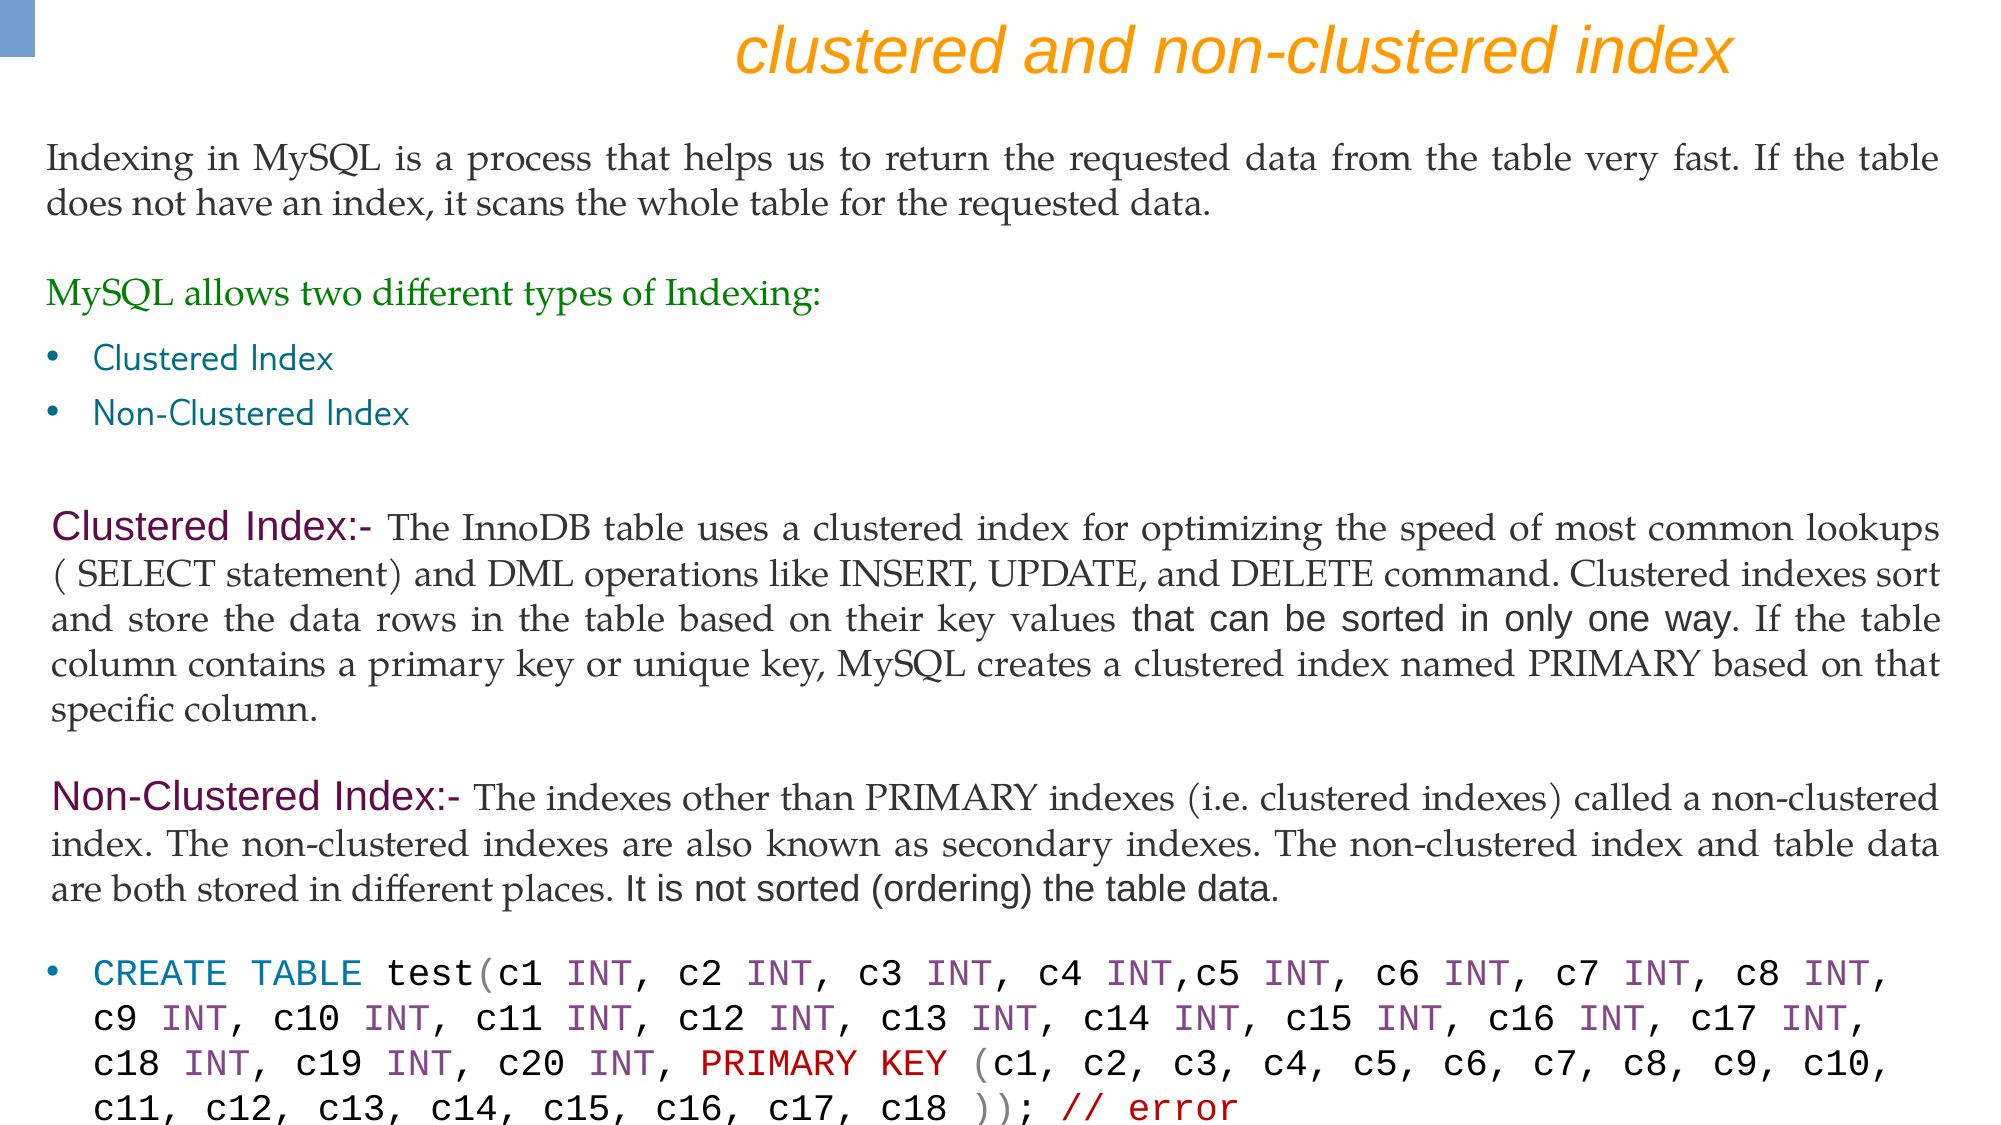

clustered and non-clustered index
Indexing in MySQL is a process that helps us to return the requested data from the table very fast. If the table does not have an index, it scans the whole table for the requested data.

MySQL allows two different types of Indexing:

Clustered Index

Non-Clustered Index
Clustered Index:- The InnoDB table uses a clustered index for optimizing the speed of most common lookups ( SELECT statement) and DML operations like INSERT, UPDATE, and DELETE command. Clustered indexes sort and store the data rows in the table based on their key values that can be sorted in only one way. If the table column contains a primary key or unique key, MySQL creates a clustered index named PRIMARY based on that specific column.

Non-Clustered Index:- The indexes other than PRIMARY indexes (i.e. clustered indexes) called a non-clustered index. The non-clustered indexes are also known as secondary indexes. The non-clustered index and table data are both stored in different places. It is not sorted (ordering) the table data.
CREATE TABLE test(c1 INT, c2 INT, c3 INT, c4 INT,c5 INT, c6 INT, c7 INT, c8 INT, c9 INT, c10 INT, c11 INT, c12 INT, c13 INT, c14 INT, c15 INT, c16 INT, c17 INT, c18 INT, c19 INT, c20 INT, PRIMARY KEY (c1, c2, c3, c4, c5, c6, c7, c8, c9, c10, c11, c12, c13, c14, c15, c16, c17, c18 )); // error